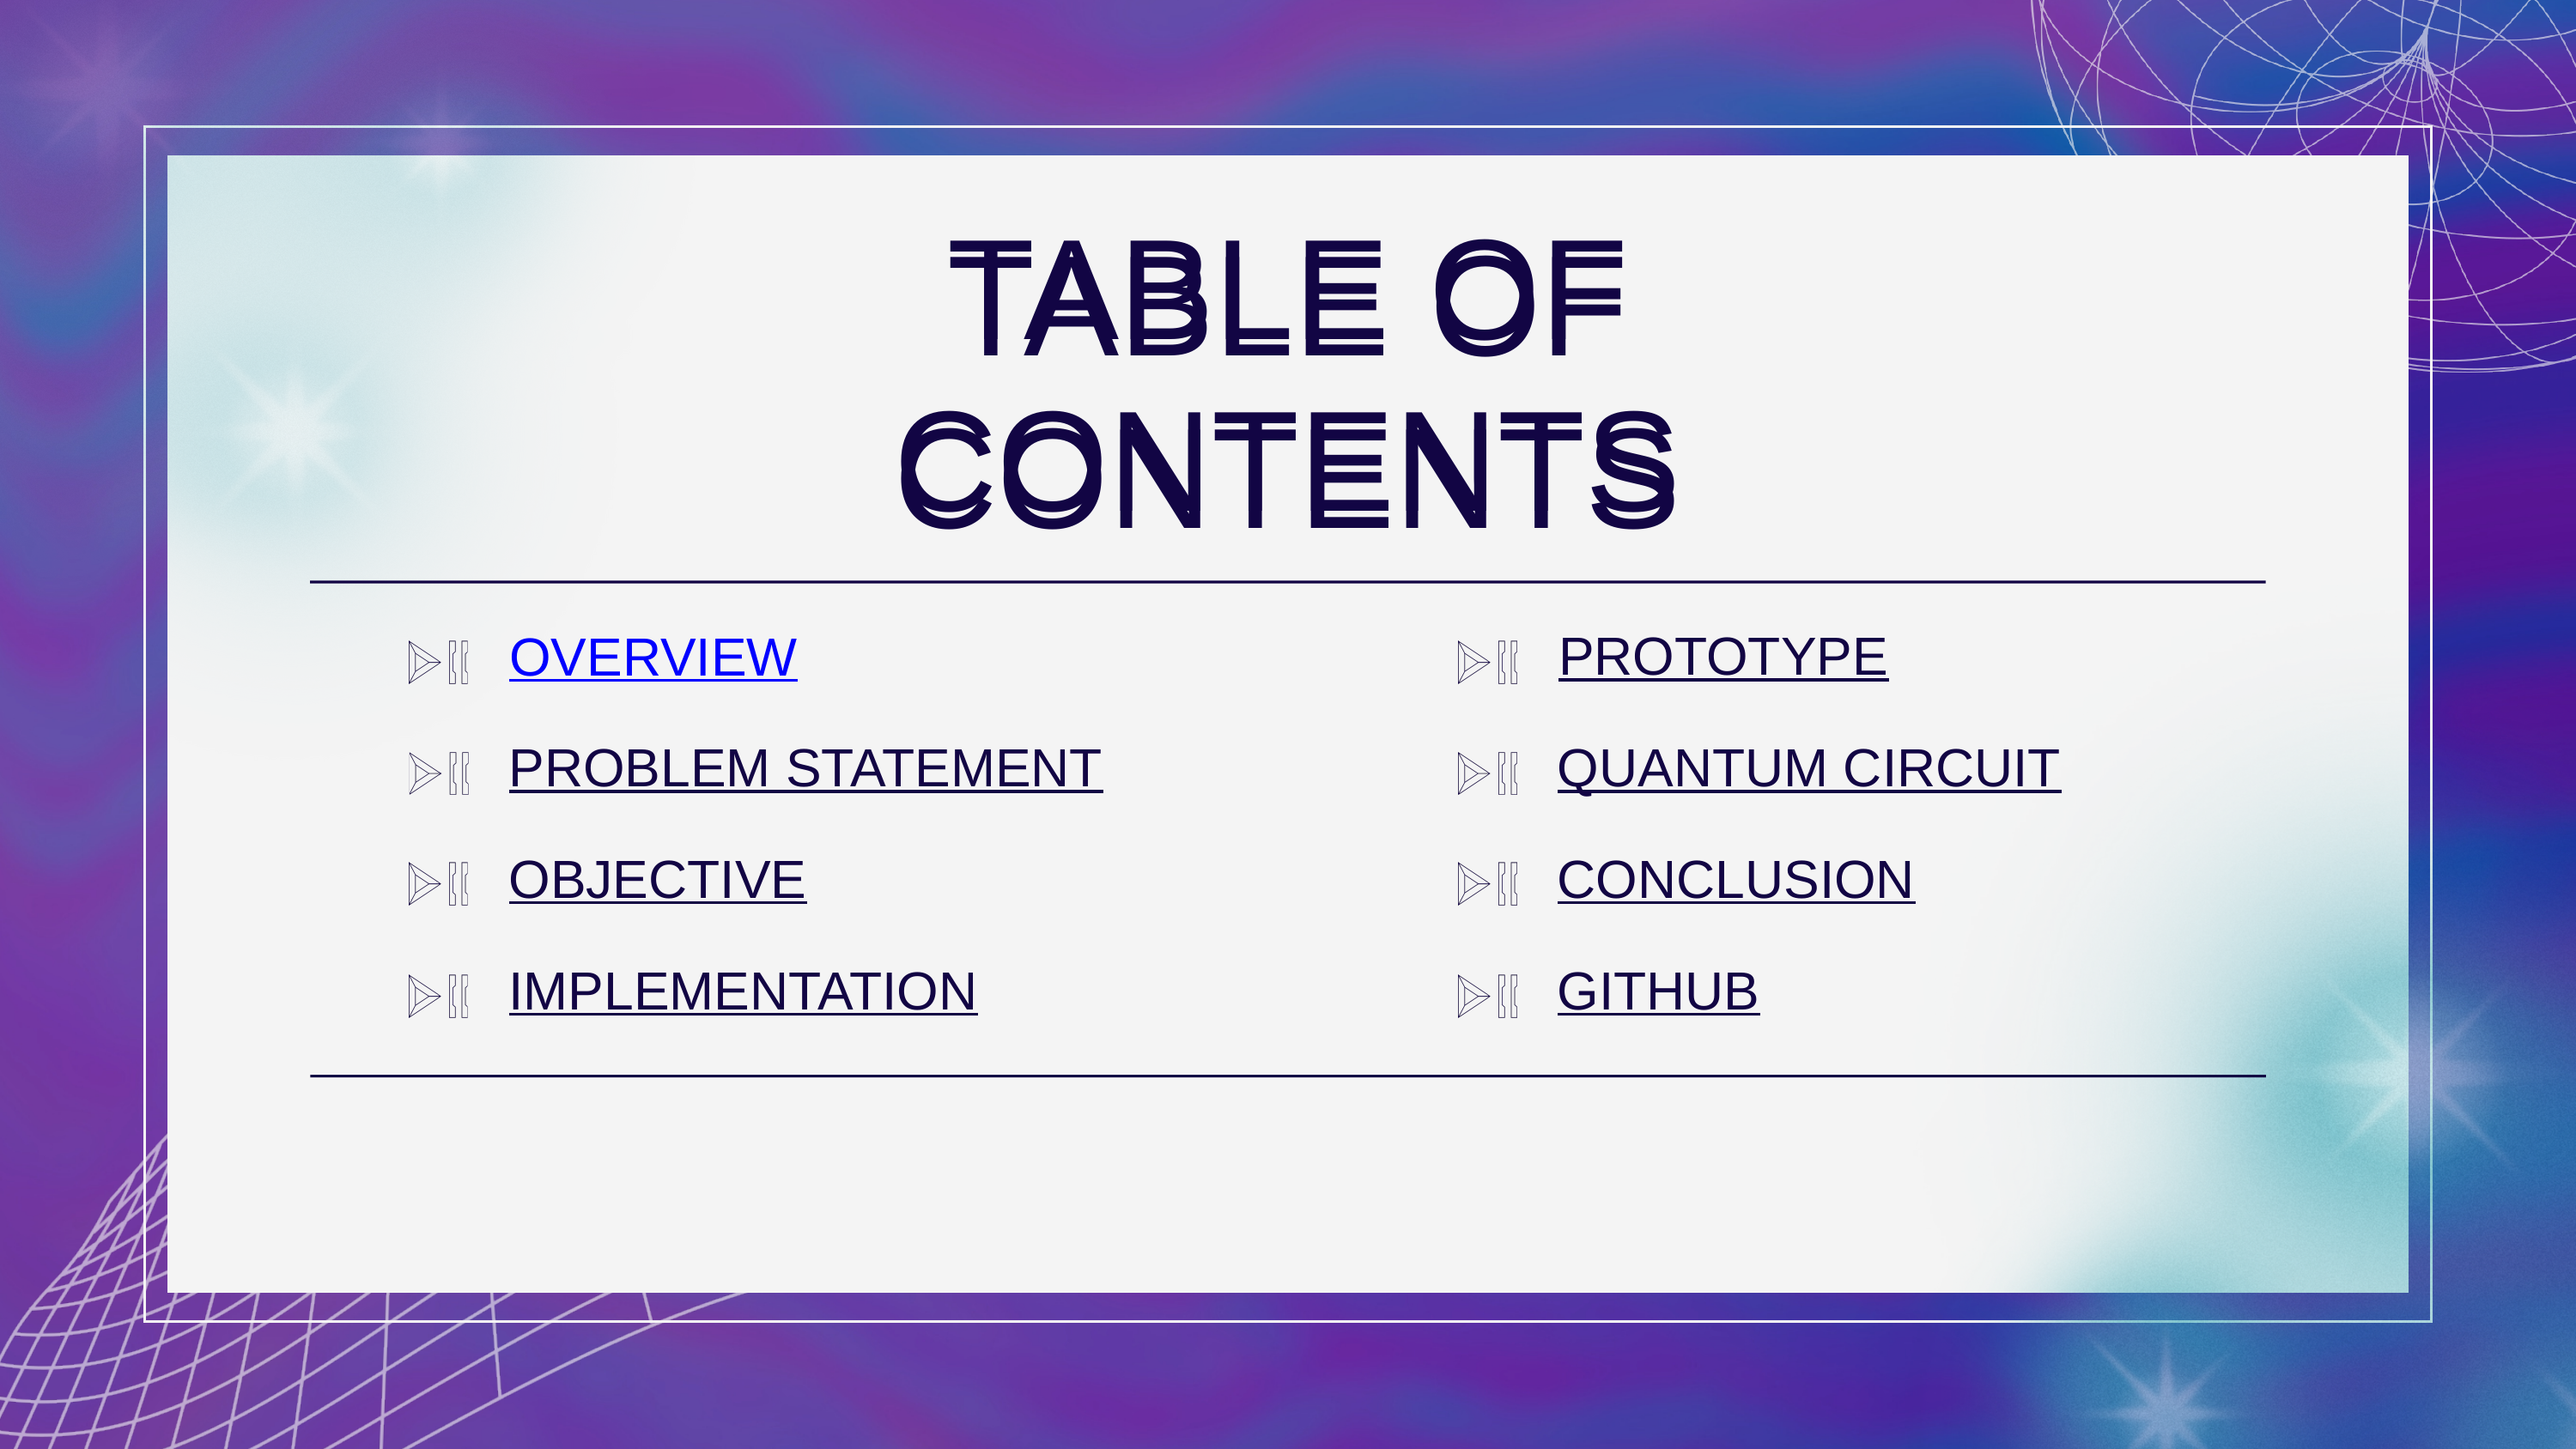

TABLE OF CONTENTS
TABLE OF CONTENTS

PROTOTYPE
OVERVIEW

PROBLEM STATEMENT
QUANTUM CIRCUIT

OBJECTIVE
CONCLUSION

IMPLEMENTATION
GITHUB